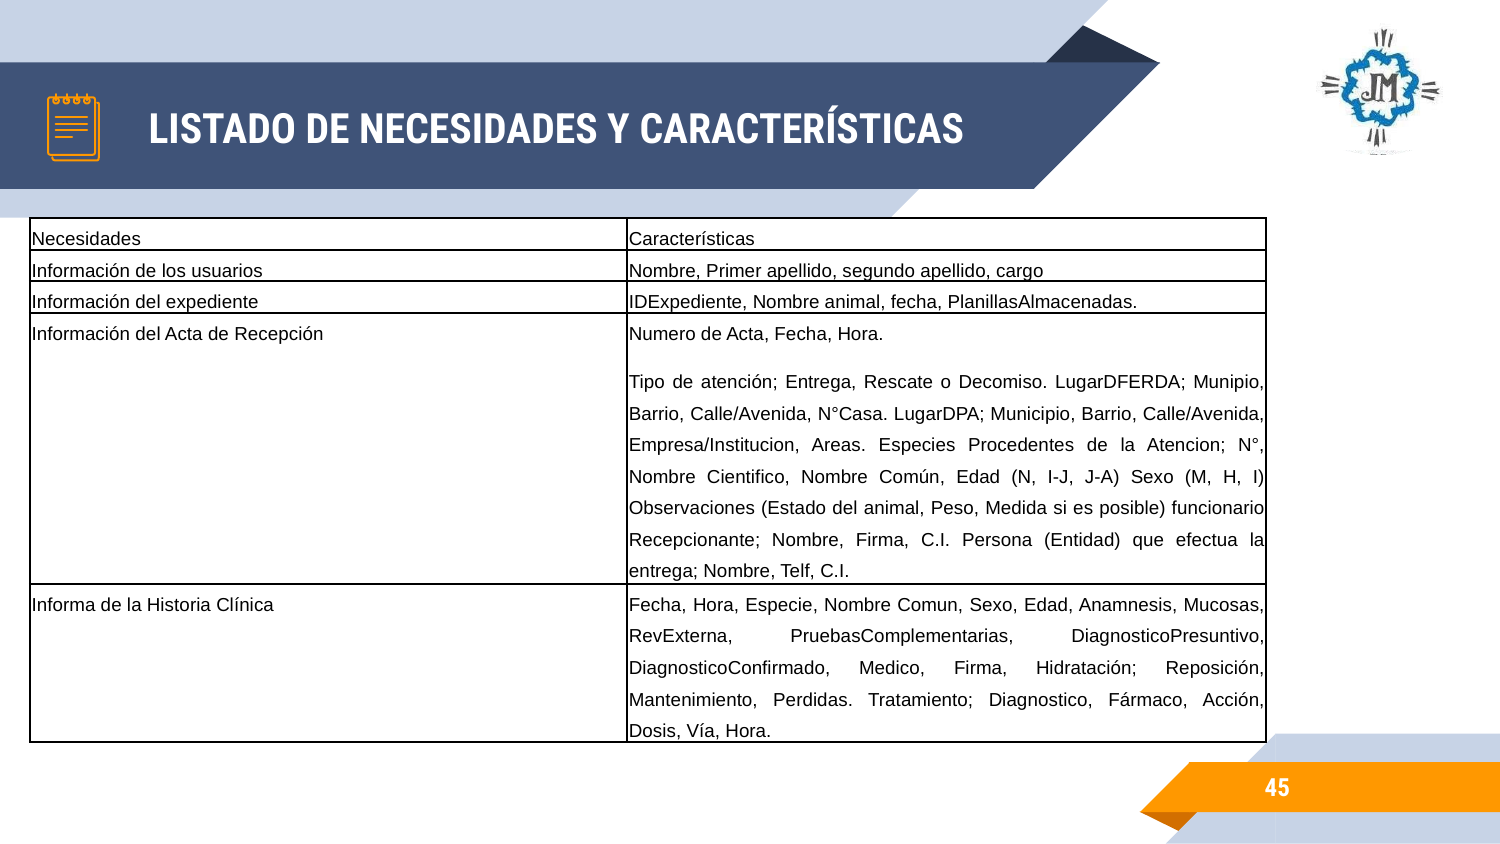

# LISTADO DE NECESIDADES Y CARACTERÍSTICAS
| Necesidades | Características |
| --- | --- |
| Información de los usuarios | Nombre, Primer apellido, segundo apellido, cargo |
| Información del expediente | IDExpediente, Nombre animal, fecha, PlanillasAlmacenadas. |
| Información del Acta de Recepción | Numero de Acta, Fecha, Hora.  Tipo de atención; Entrega, Rescate o Decomiso. LugarDFERDA; Munipio, Barrio, Calle/Avenida, N°Casa. LugarDPA; Municipio, Barrio, Calle/Avenida, Empresa/Institucion, Areas. Especies Procedentes de la Atencion; N°, Nombre Cientifico, Nombre Común, Edad (N, I-J, J-A) Sexo (M, H, I) Observaciones (Estado del animal, Peso, Medida si es posible) funcionario Recepcionante; Nombre, Firma, C.I. Persona (Entidad) que efectua la entrega; Nombre, Telf, C.I. |
| Informa de la Historia Clínica | Fecha, Hora, Especie, Nombre Comun, Sexo, Edad, Anamnesis, Mucosas, RevExterna, PruebasComplementarias, DiagnosticoPresuntivo, DiagnosticoConfirmado, Medico, Firma, Hidratación; Reposición, Mantenimiento, Perdidas. Tratamiento; Diagnostico, Fármaco, Acción, Dosis, Vía, Hora. |
45